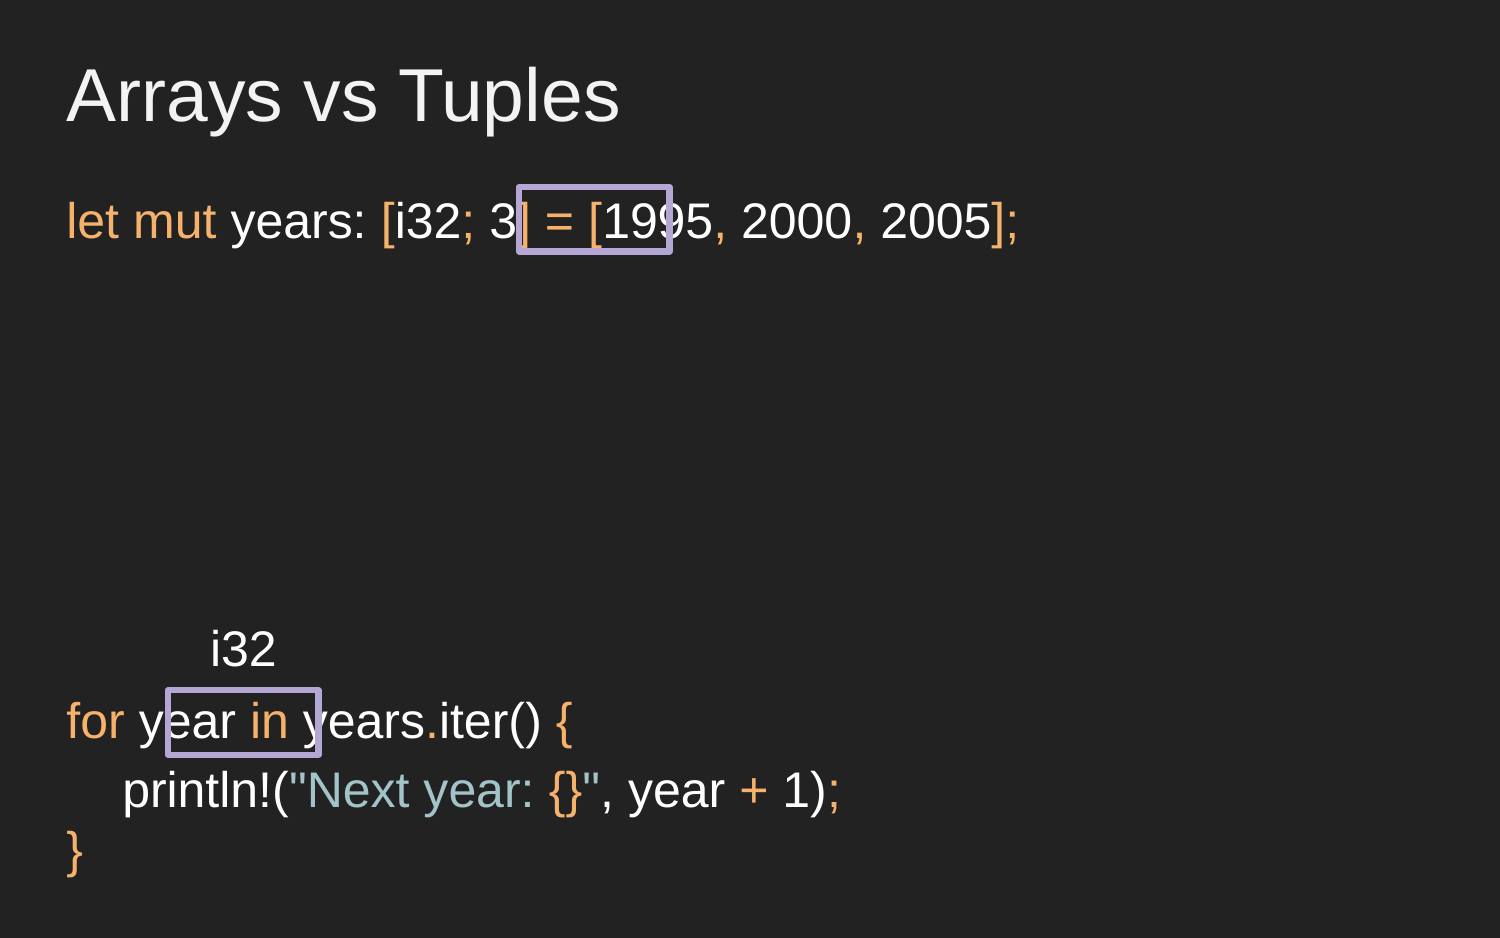

Arrays vs Tuples
let mut years: [i32; 3] = [1995, 2000, 2005];

i32

for year in years.iter() {
    println!("Next year: {}", year + 1);
}